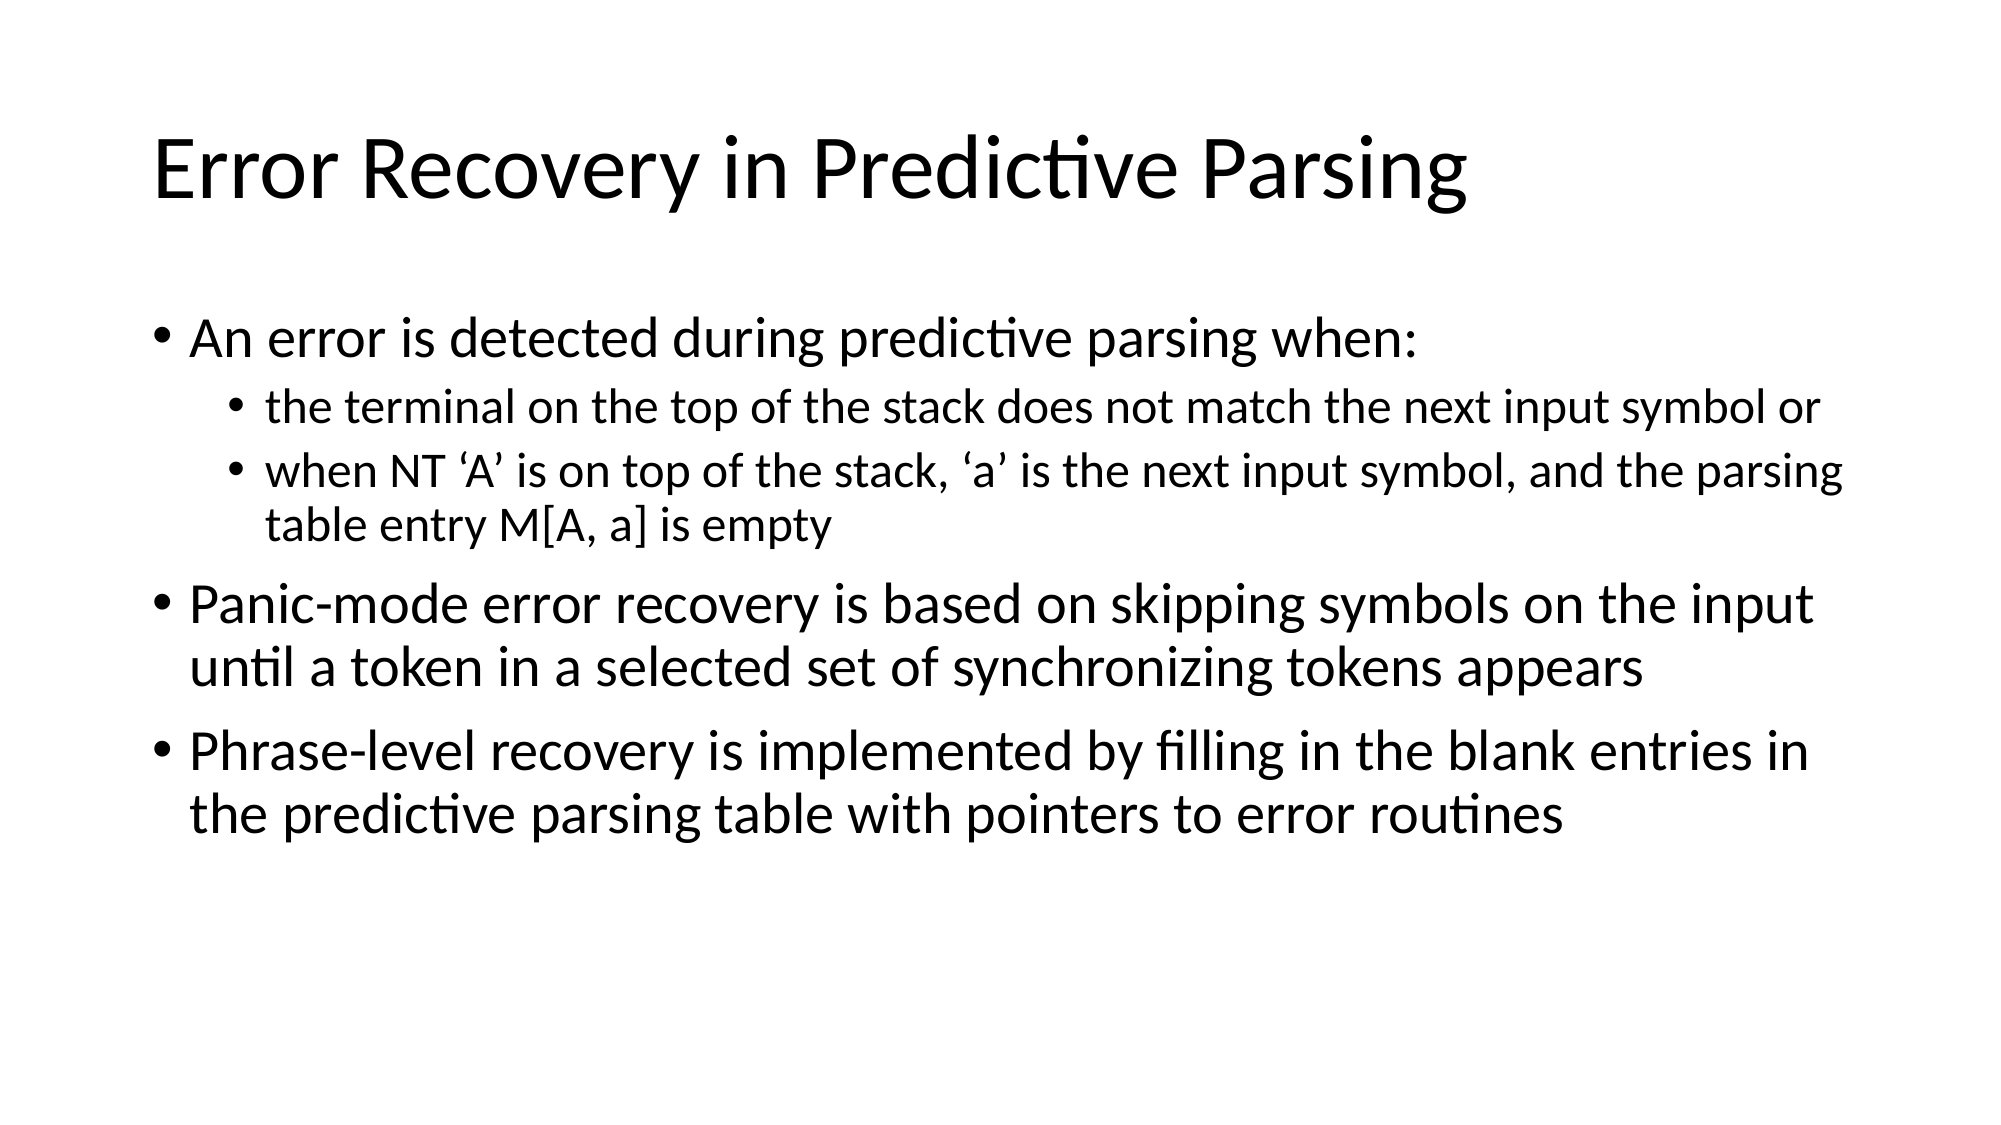

# Error Recovery in Predictive Parsing
An error is detected during predictive parsing when:
the terminal on the top of the stack does not match the next input symbol or
when NT ‘A’ is on top of the stack, ‘a’ is the next input symbol, and the parsing table entry M[A, a] is empty
Panic-mode error recovery is based on skipping symbols on the input until a token in a selected set of synchronizing tokens appears
Phrase-level recovery is implemented by filling in the blank entries in the predictive parsing table with pointers to error routines